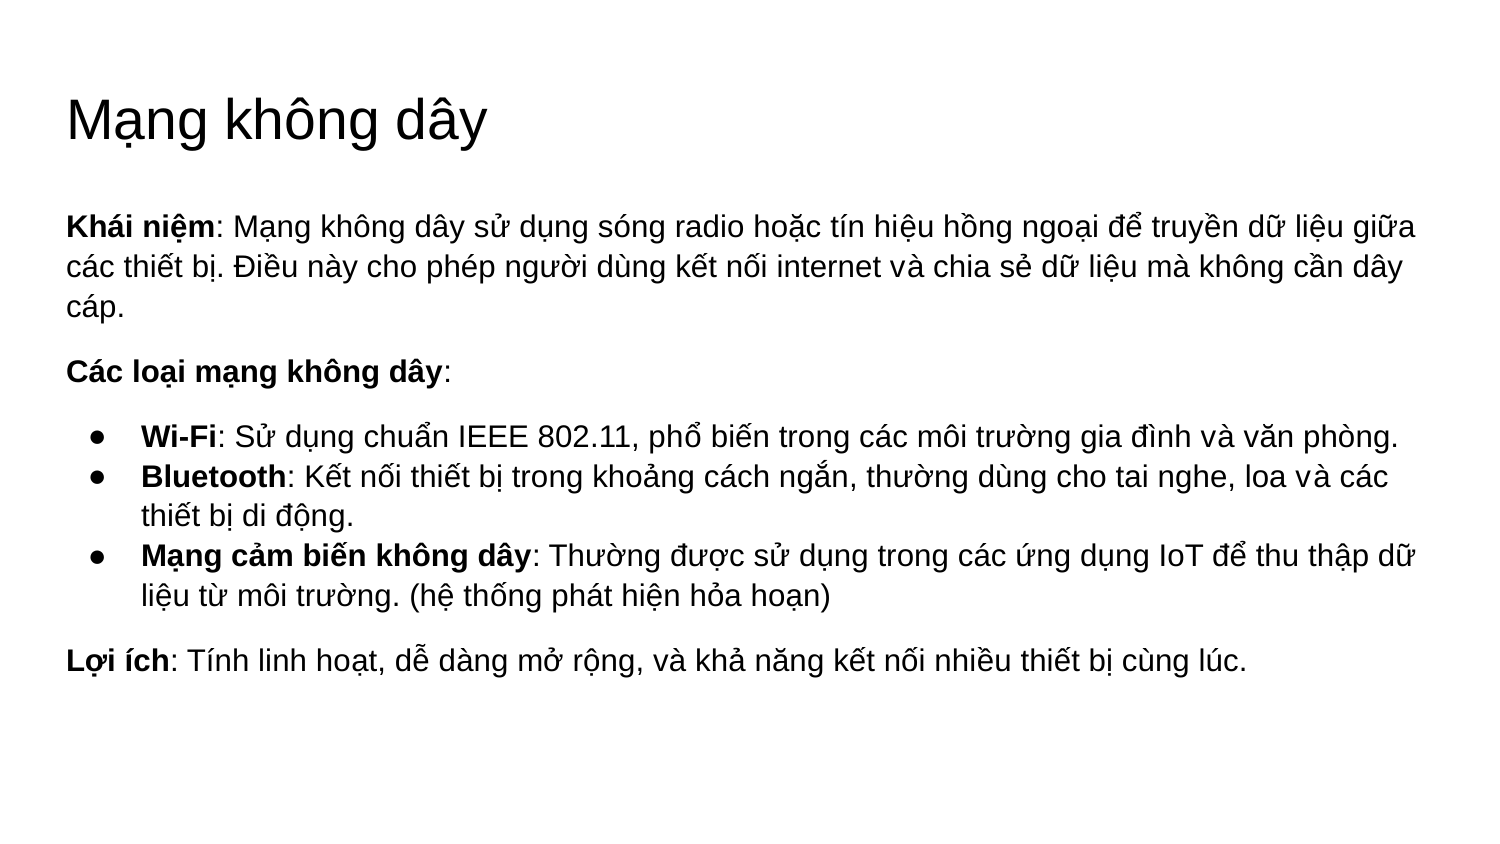

# Mạng không dây
Khái niệm: Mạng không dây sử dụng sóng radio hoặc tín hiệu hồng ngoại để truyền dữ liệu giữa các thiết bị. Điều này cho phép người dùng kết nối internet và chia sẻ dữ liệu mà không cần dây cáp.
Các loại mạng không dây:
Wi-Fi: Sử dụng chuẩn IEEE 802.11, phổ biến trong các môi trường gia đình và văn phòng.
Bluetooth: Kết nối thiết bị trong khoảng cách ngắn, thường dùng cho tai nghe, loa và các thiết bị di động.
Mạng cảm biến không dây: Thường được sử dụng trong các ứng dụng IoT để thu thập dữ liệu từ môi trường. (hệ thống phát hiện hỏa hoạn)
Lợi ích: Tính linh hoạt, dễ dàng mở rộng, và khả năng kết nối nhiều thiết bị cùng lúc.